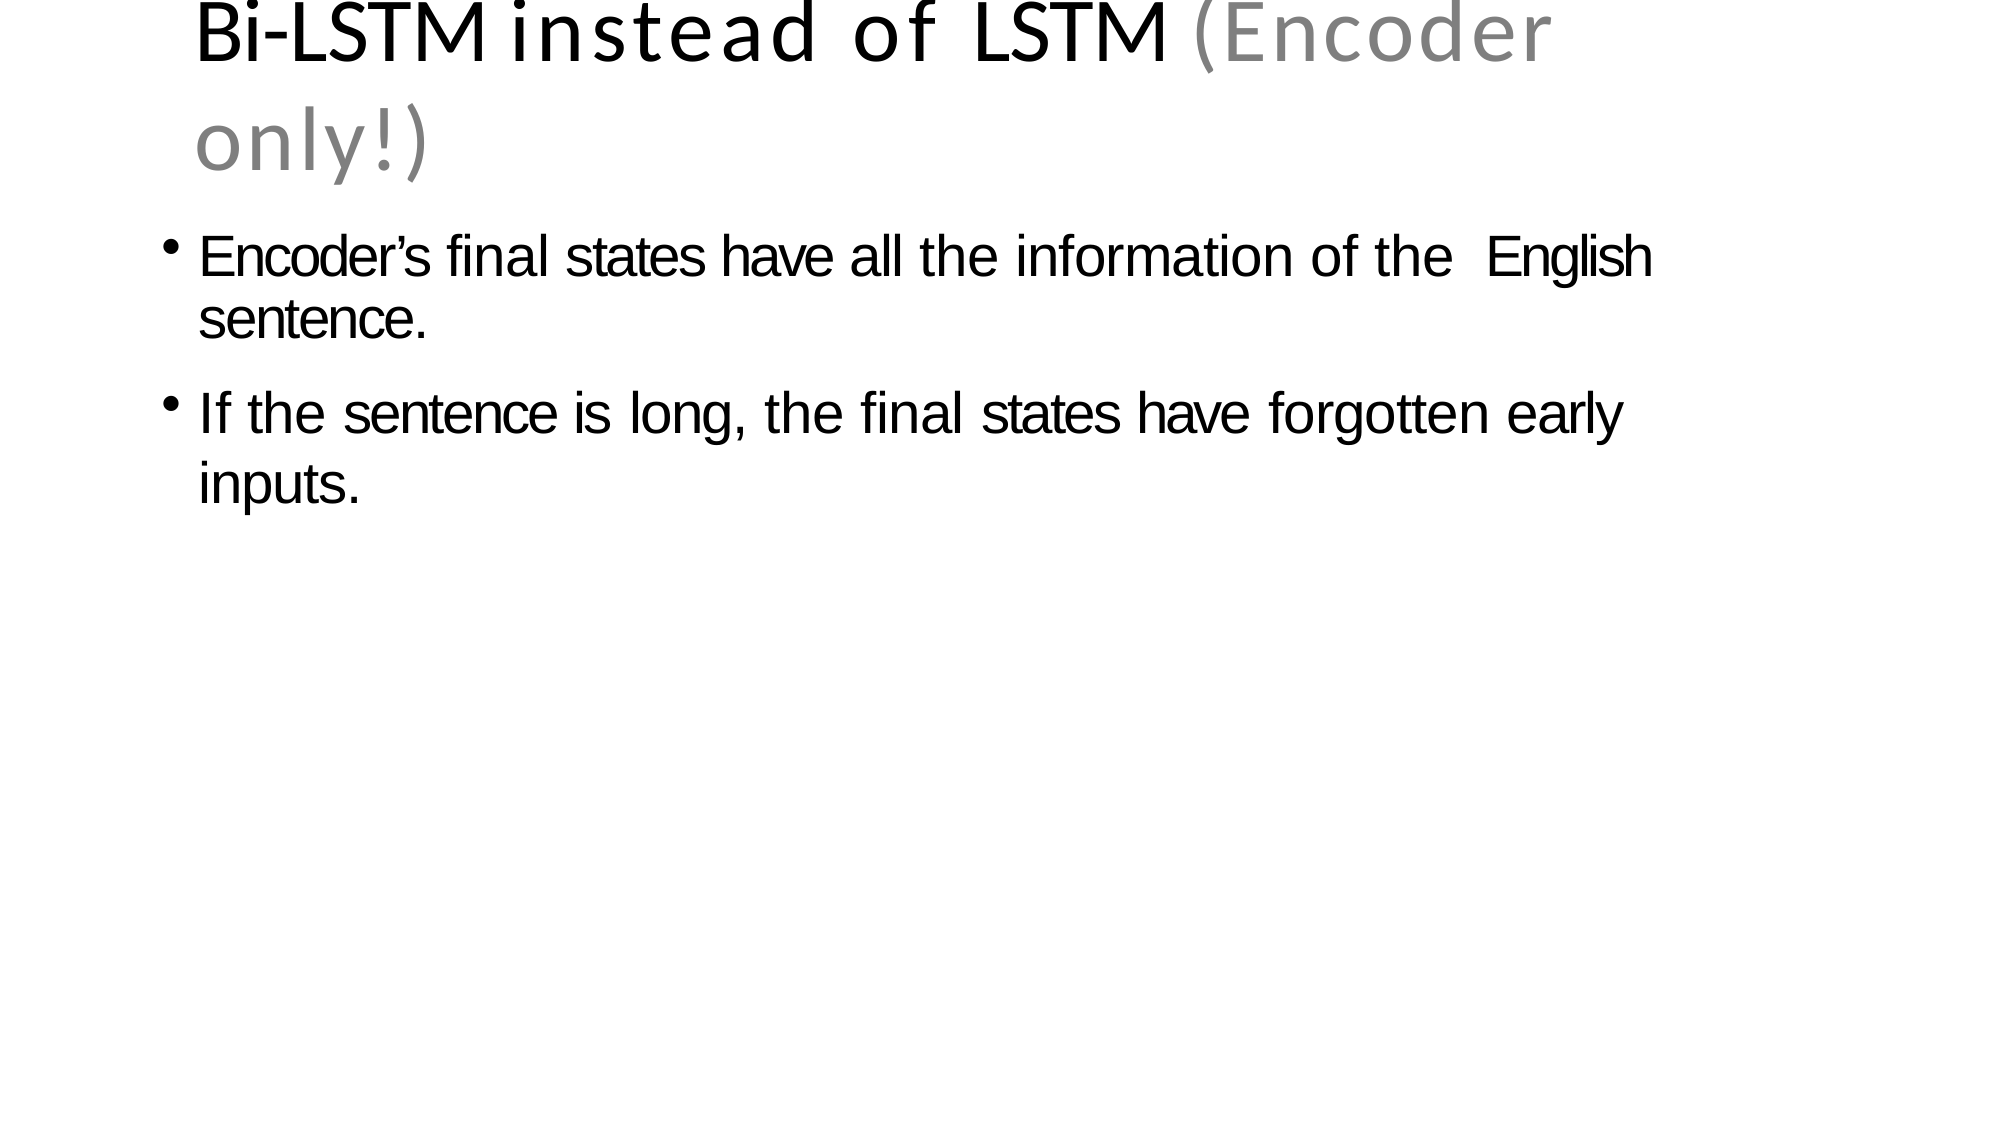

# Bi-LSTM instead of LSTM (Encoder only!)
Encoder’s final states have all the information of the  English sentence.
If the sentence is long, the final states have forgotten early inputs.